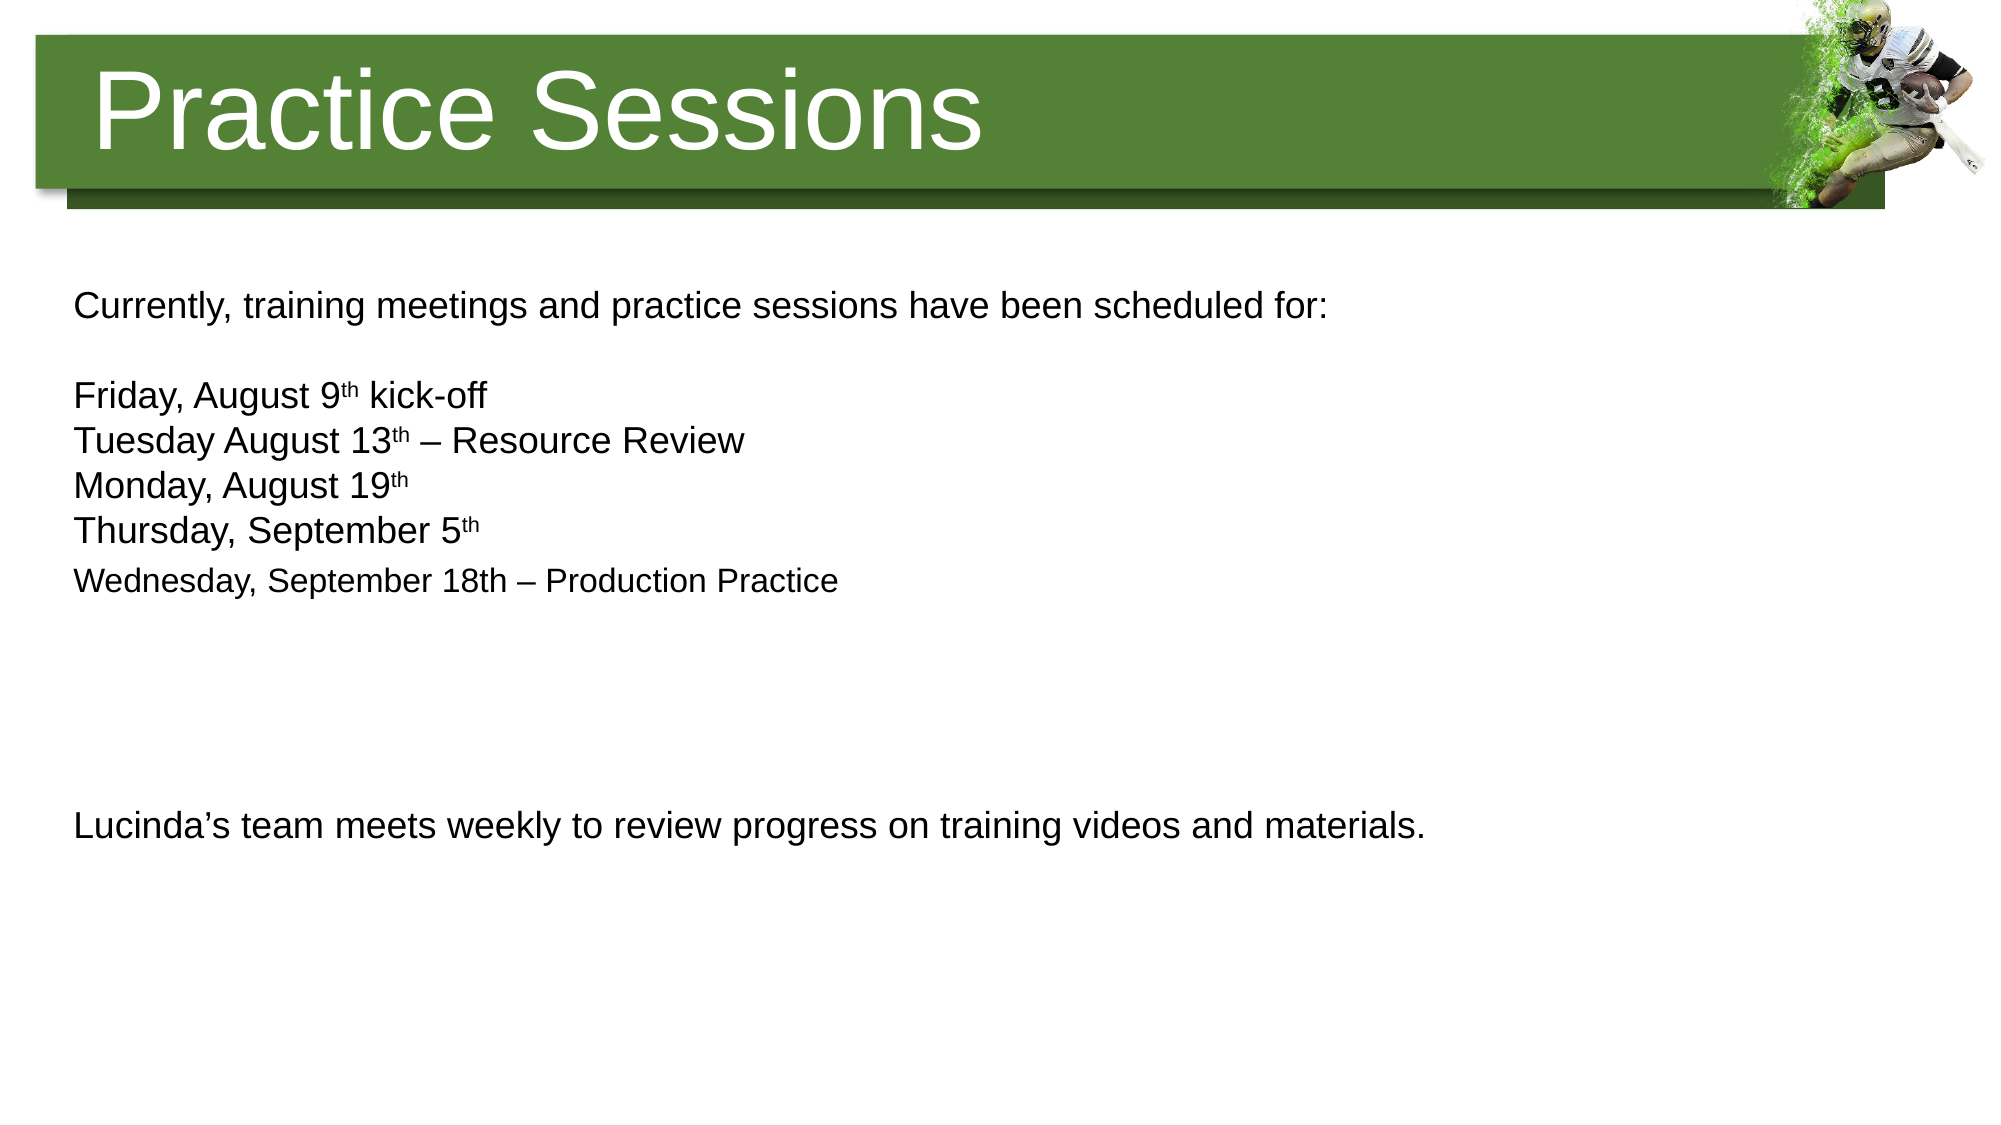

Practice Sessions
Currently, training meetings and practice sessions have been scheduled for:

Friday, August 9th kick-off
Tuesday August 13th – Resource Review
Monday, August 19th
Thursday, September 5th
Wednesday, September 18th – Production Practice

Lucinda’s team meets weekly to review progress on training videos and materials.